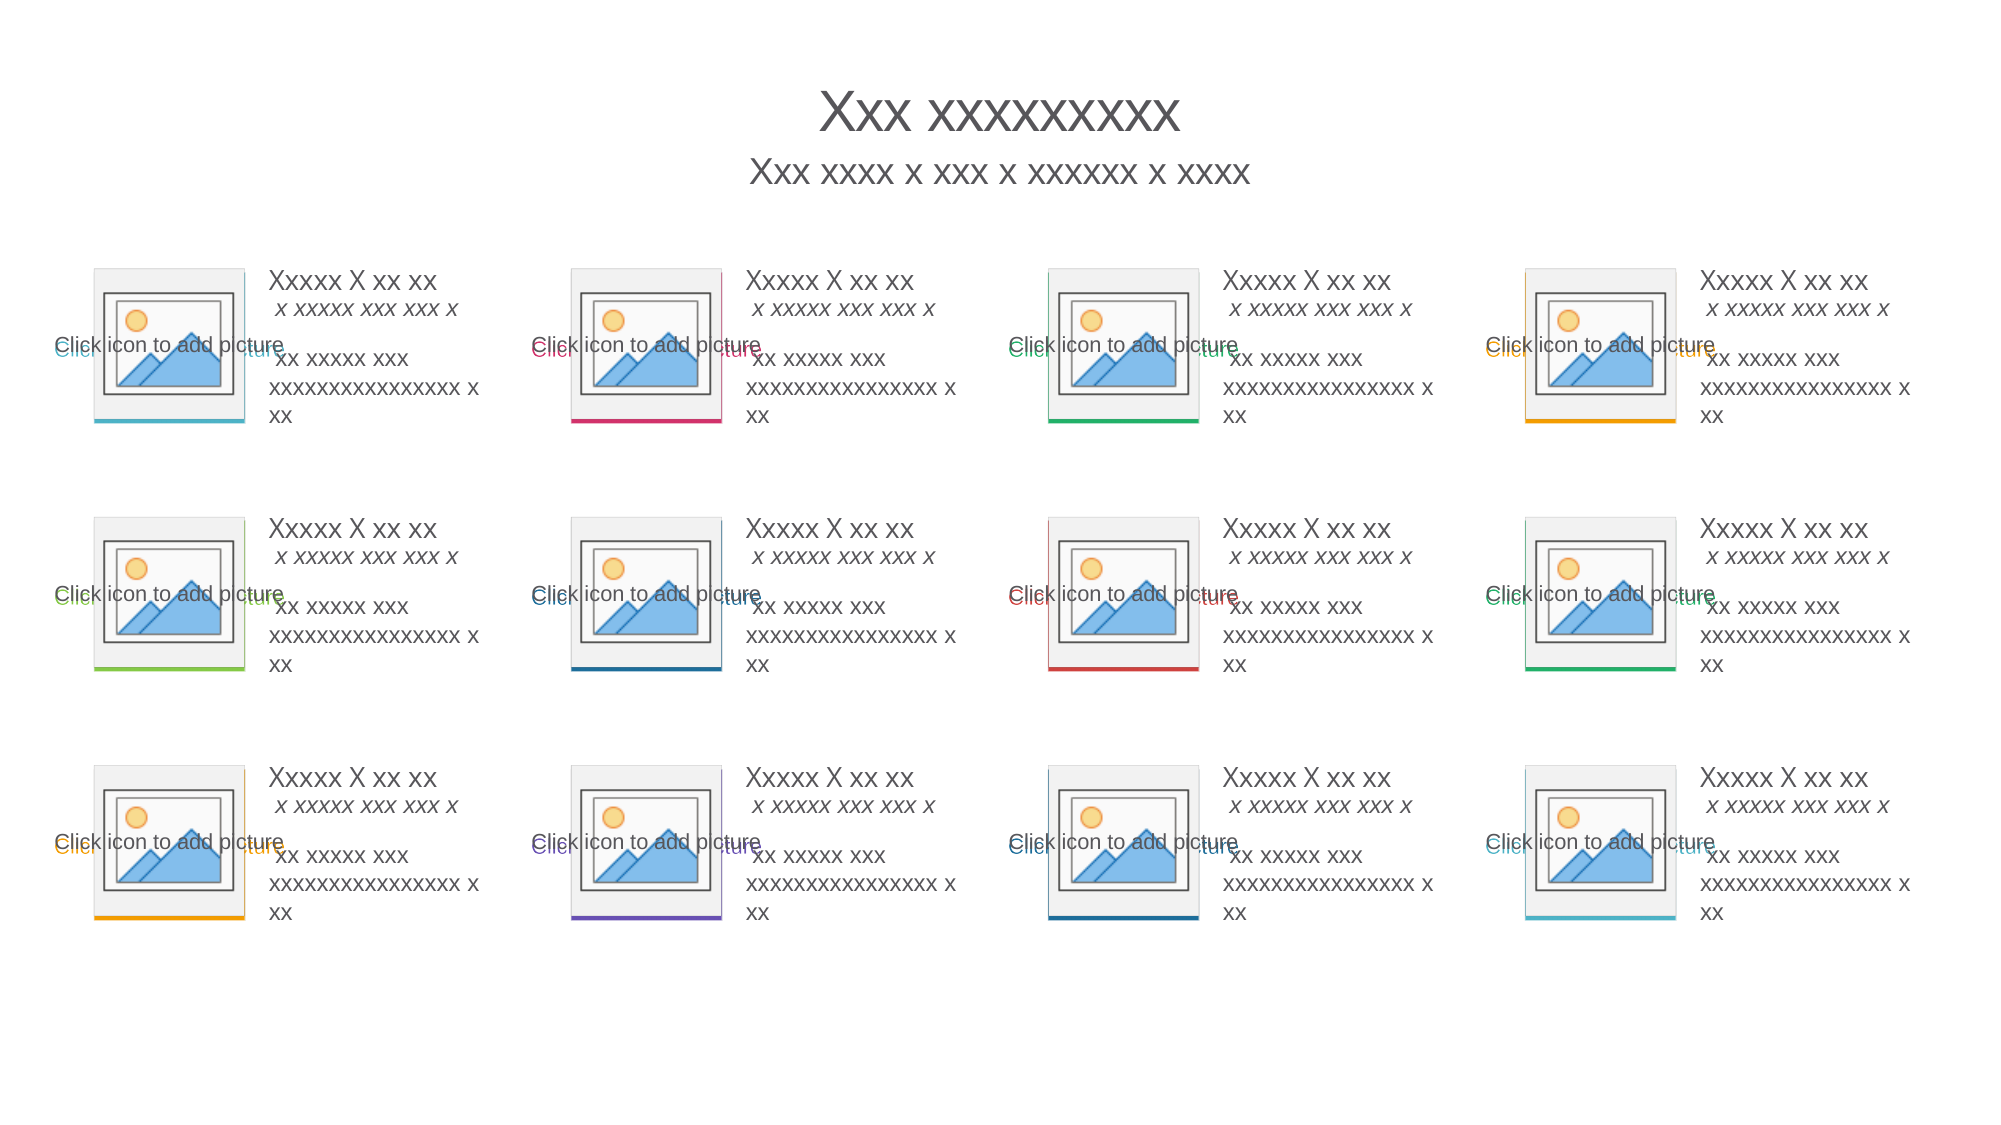

# Xxx xxxxxxxxx
Xxx xxxx x xxx x xxxxxx x xxxx
Xxxxx X xx xx
 x xxxxx xxx xxx x
 xx xxxxx xxx xxxxxxxxxxxxxxxx x xx
Xxxxx X xx xx
 x xxxxx xxx xxx x
 xx xxxxx xxx xxxxxxxxxxxxxxxx x xx

Xxxxx X xx xx
 x xxxxx xxx xxx x
 xx xxxxx xxx xxxxxxxxxxxxxxxx x xx

Xxxxx X xx xx
 x xxxxx xxx xxx x
 xx xxxxx xxx xxxxxxxxxxxxxxxx x xx

Xxxxx X xx xx
 x xxxxx xxx xxx x
 xx xxxxx xxx xxxxxxxxxxxxxxxx x xx

Xxxxx X xx xx
 x xxxxx xxx xxx x
 xx xxxxx xxx xxxxxxxxxxxxxxxx x xx

Xxxxx X xx xx
 x xxxxx xxx xxx x
 xx xxxxx xxx xxxxxxxxxxxxxxxx x xx
Xxxxx X xx xx
 x xxxxx xxx xxx x
 xx xxxxx xxx xxxxxxxxxxxxxxxx x xx

Xxxxx X xx xx
 x xxxxx xxx xxx x
 xx xxxxx xxx xxxxxxxxxxxxxxxx x xx

Xxxxx X xx xx
 x xxxxx xxx xxx x
 xx xxxxx xxx xxxxxxxxxxxxxxxx x xx

Xxxxx X xx xx
 x xxxxx xxx xxx x
 xx xxxxx xxx xxxxxxxxxxxxxxxx x xx

Xxxxx X xx xx
 x xxxxx xxx xxx x
 xx xxxxx xxx xxxxxxxxxxxxxxxx x xx